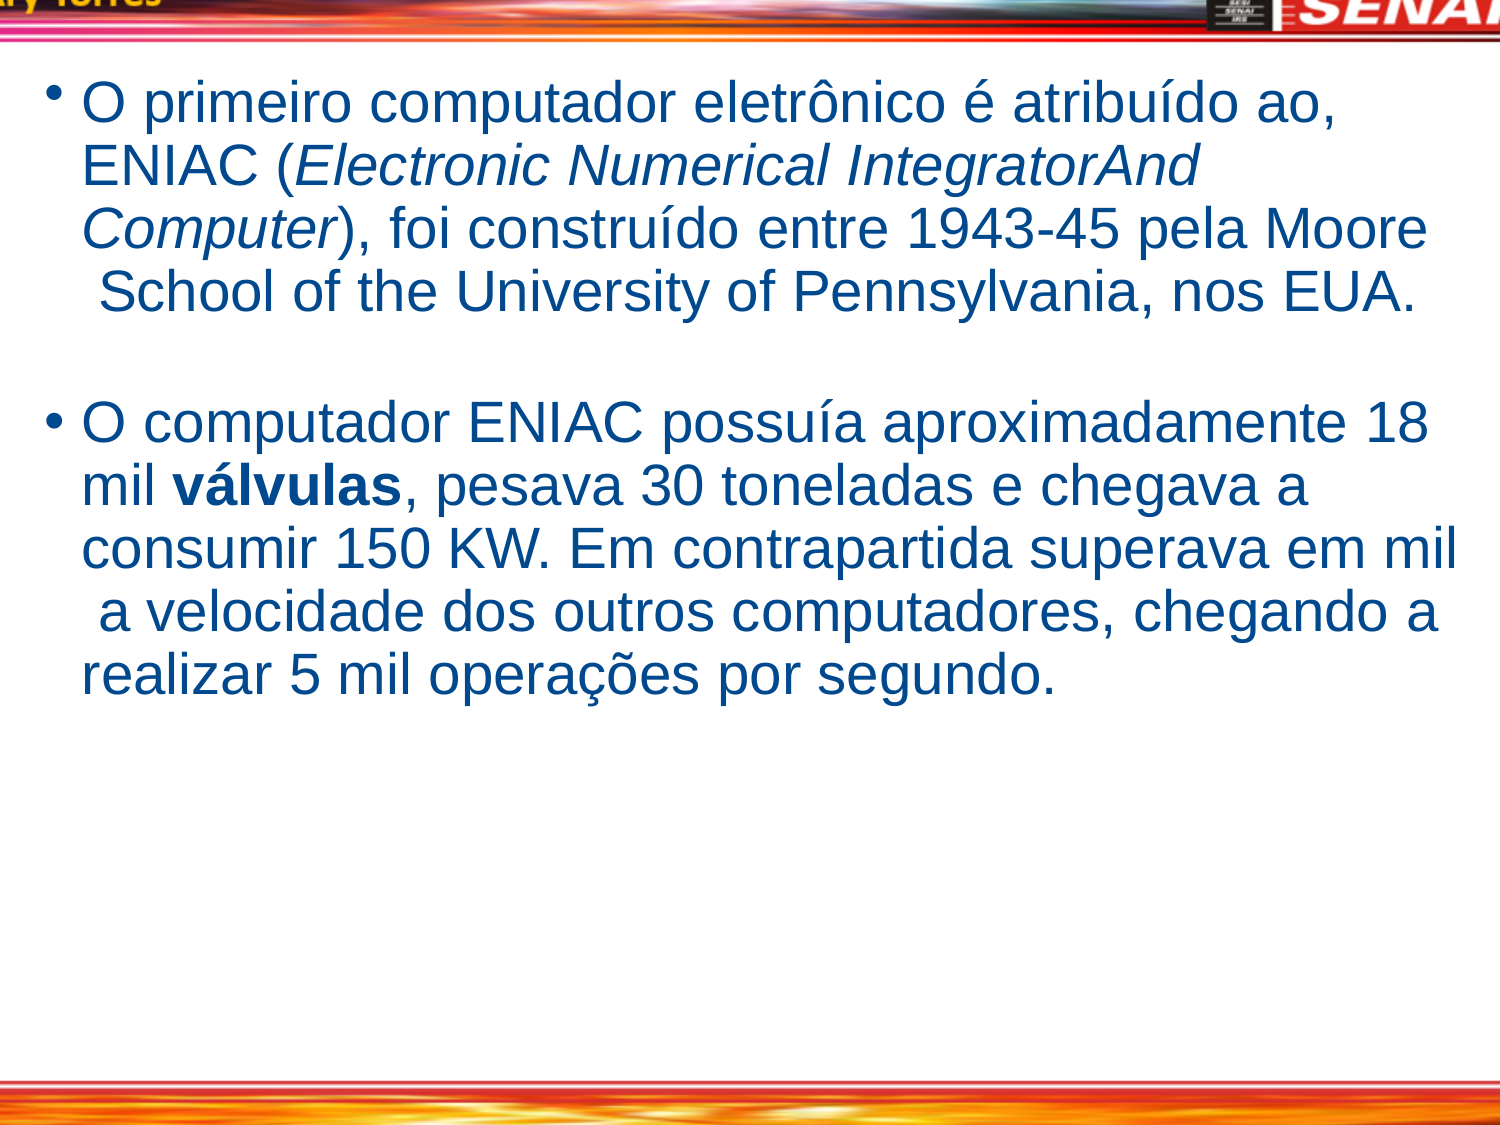

O primeiro computador eletrônico é atribuído ao,  ENIAC (Electronic Numerical IntegratorAnd  Computer), foi construído entre 1943-45 pela Moore  School of the University of Pennsylvania, nos EUA.

O computador ENIAC possuía aproximadamente 18  mil válvulas, pesava 30 toneladas e chegava a  consumir 150 KW. Em contrapartida superava em mil  a velocidade dos outros computadores, chegando a  realizar 5 mil operações por segundo.